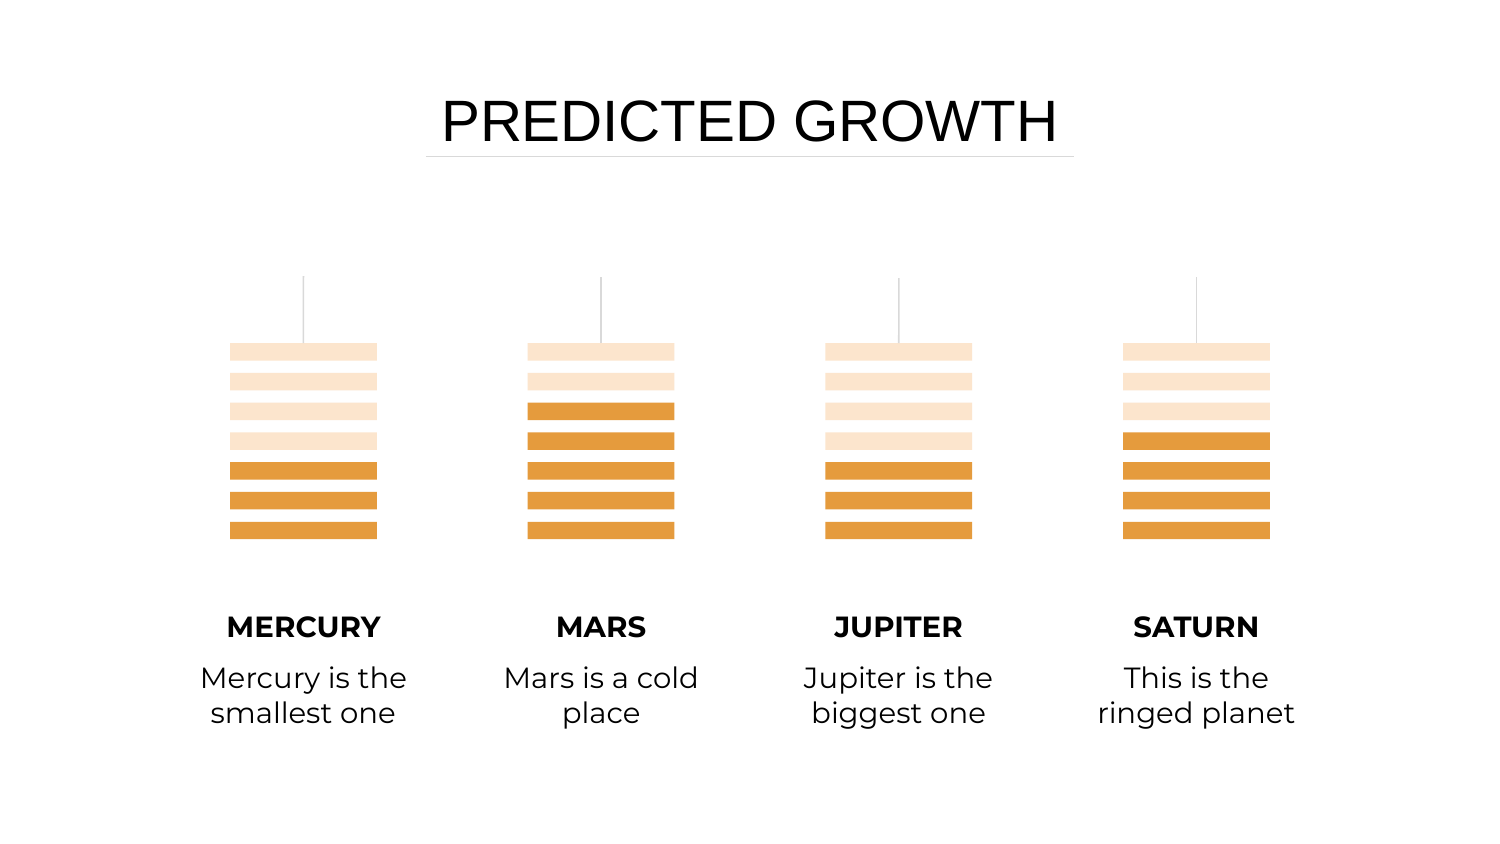

# PREDICTED GROWTH

MERCURY
MARS
JUPITER
SATURN
Mercury is the smallest one
Mars is a cold place

Jupiter is the biggest one
This is the ringed planet